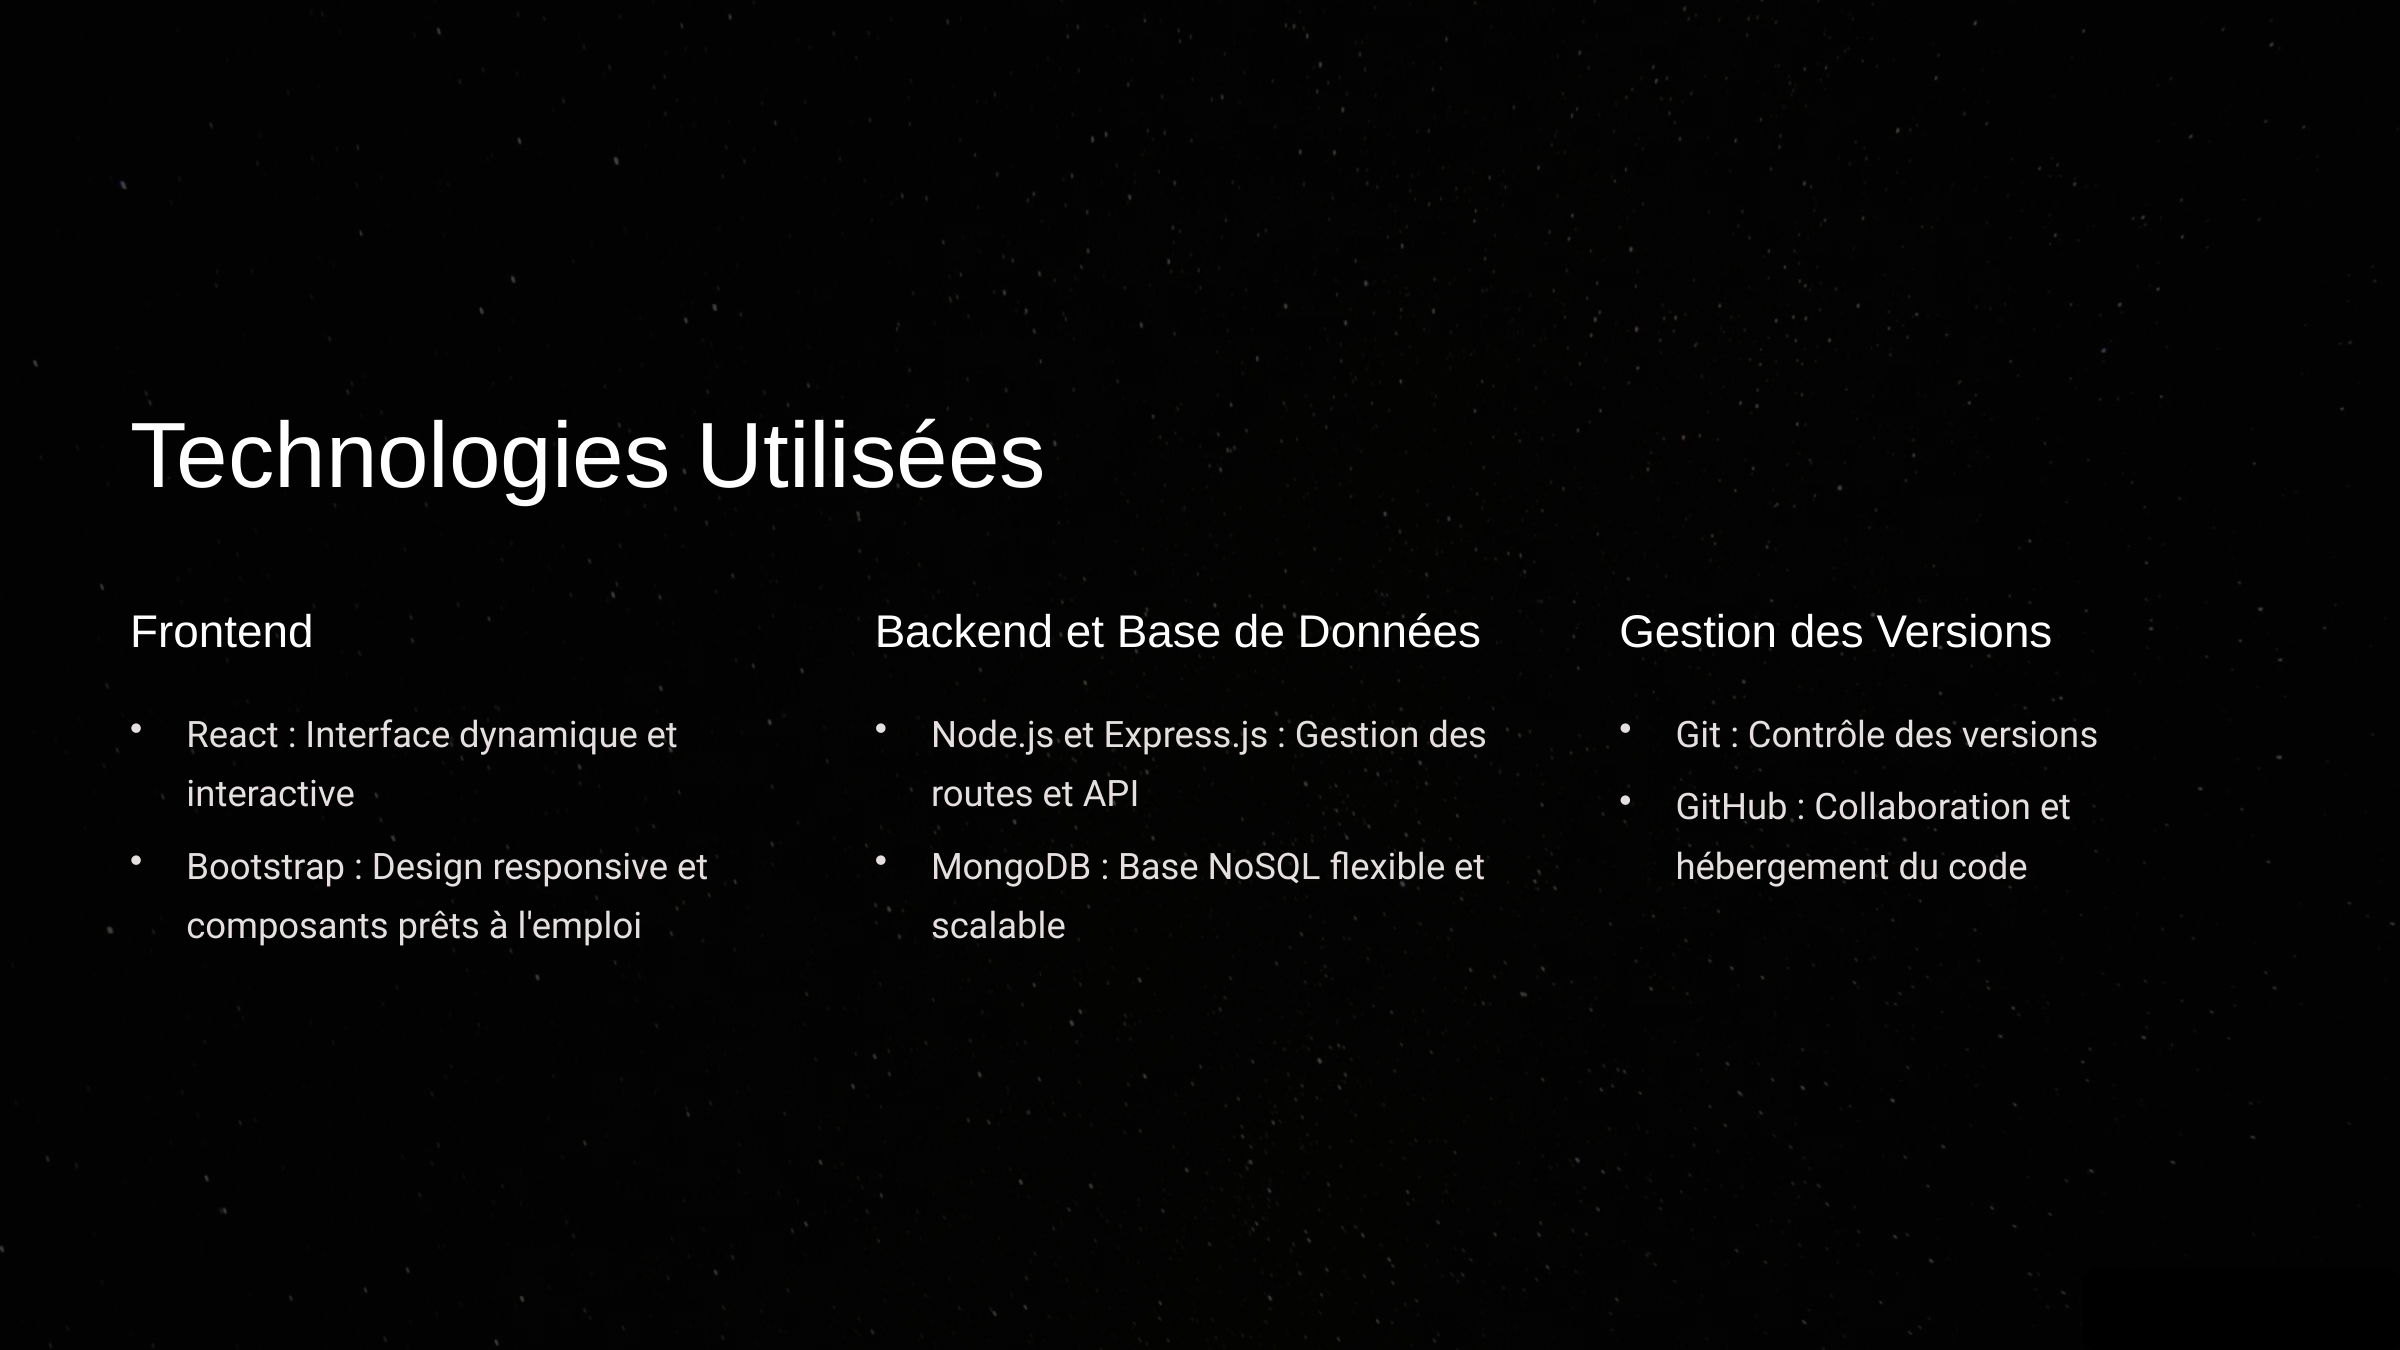

Technologies Utilisées
Frontend
Backend et Base de Données
Gestion des Versions
React : Interface dynamique et interactive
Node.js et Express.js : Gestion des routes et API
Git : Contrôle des versions
GitHub : Collaboration et hébergement du code
Bootstrap : Design responsive et composants prêts à l'emploi
MongoDB : Base NoSQL flexible et scalable